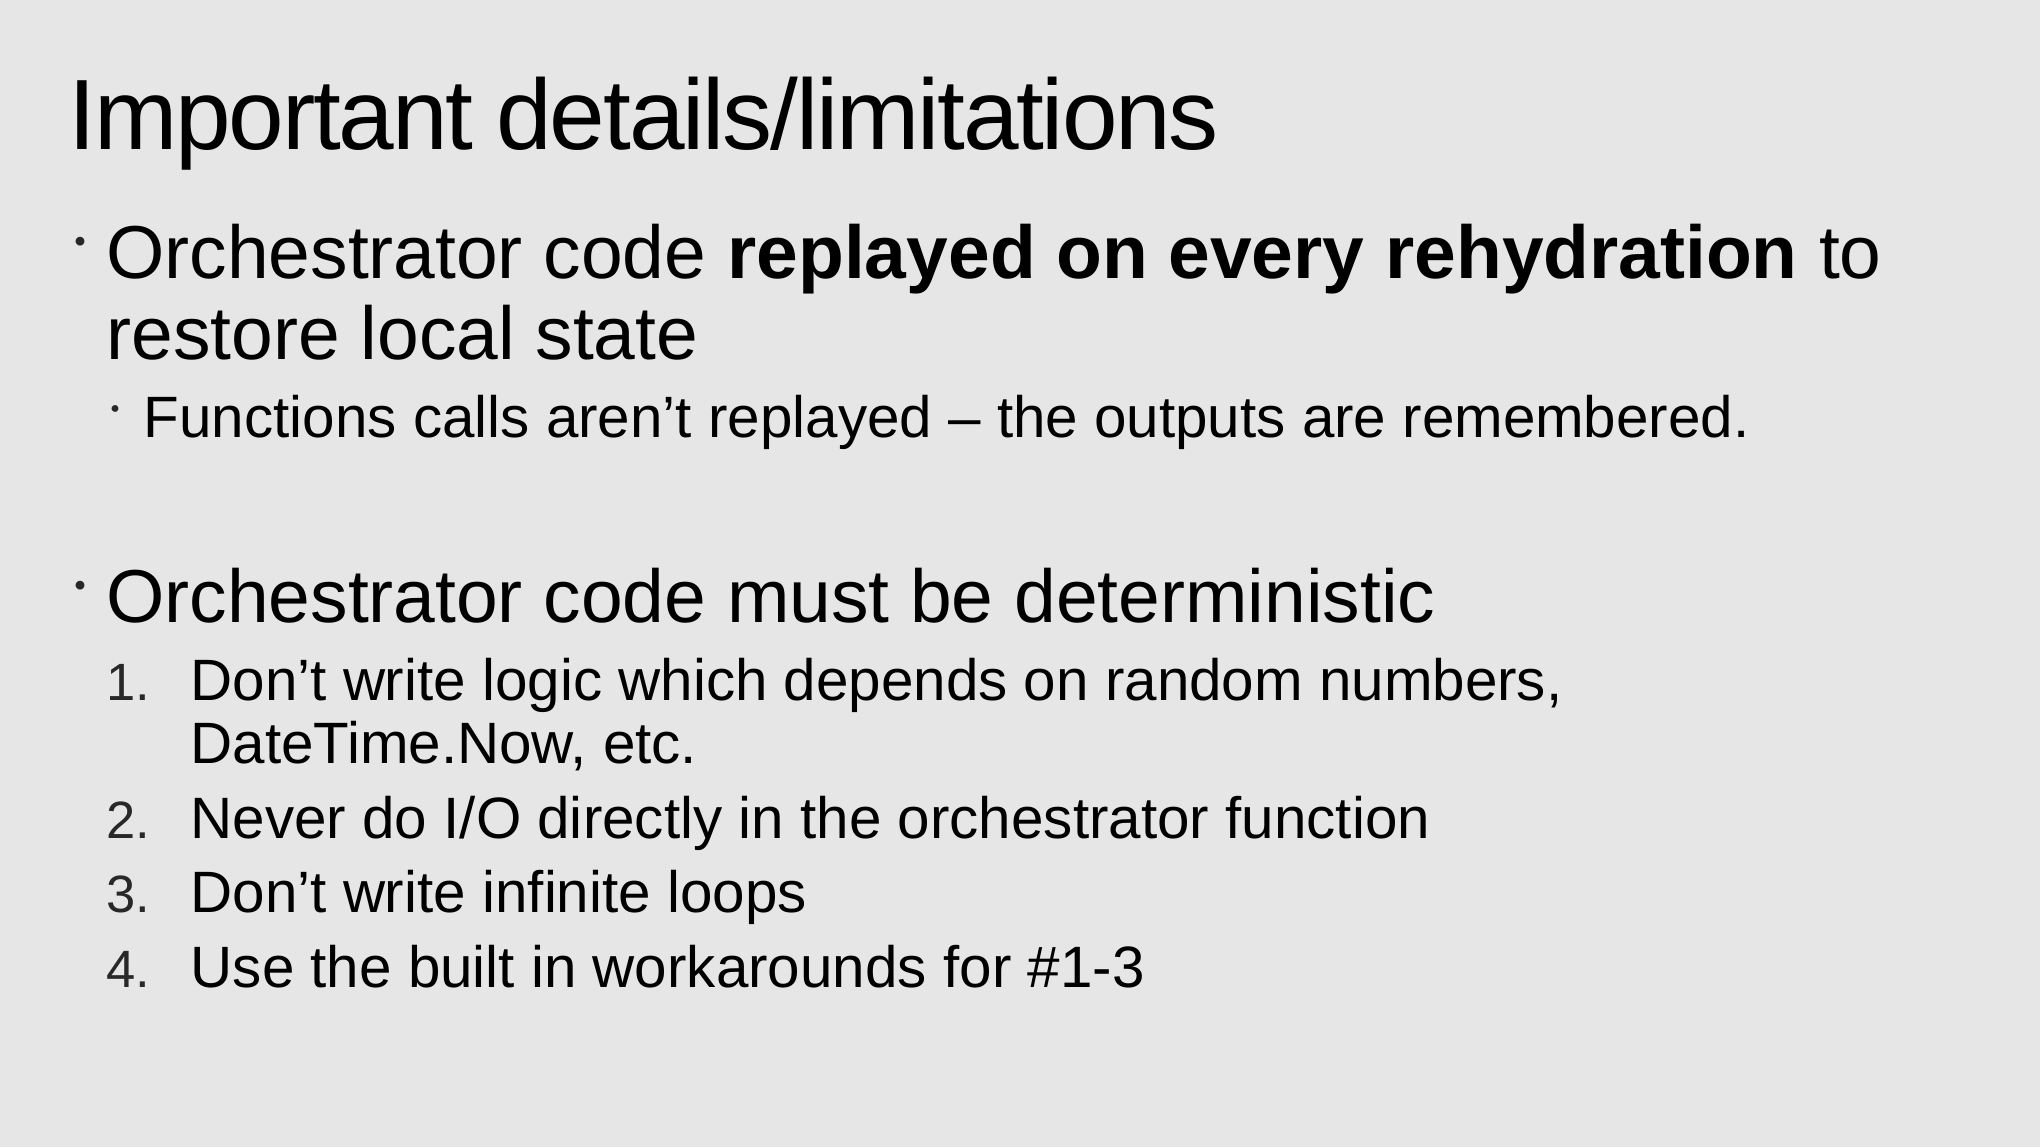

# Important details/limitations
Orchestrator code replayed on every rehydration to restore local state
Functions calls aren’t replayed – the outputs are remembered.

Orchestrator code must be deterministic
Don’t write logic which depends on random numbers, DateTime.Now, etc.
Never do I/O directly in the orchestrator function
Don’t write infinite loops
Use the built in workarounds for #1-3